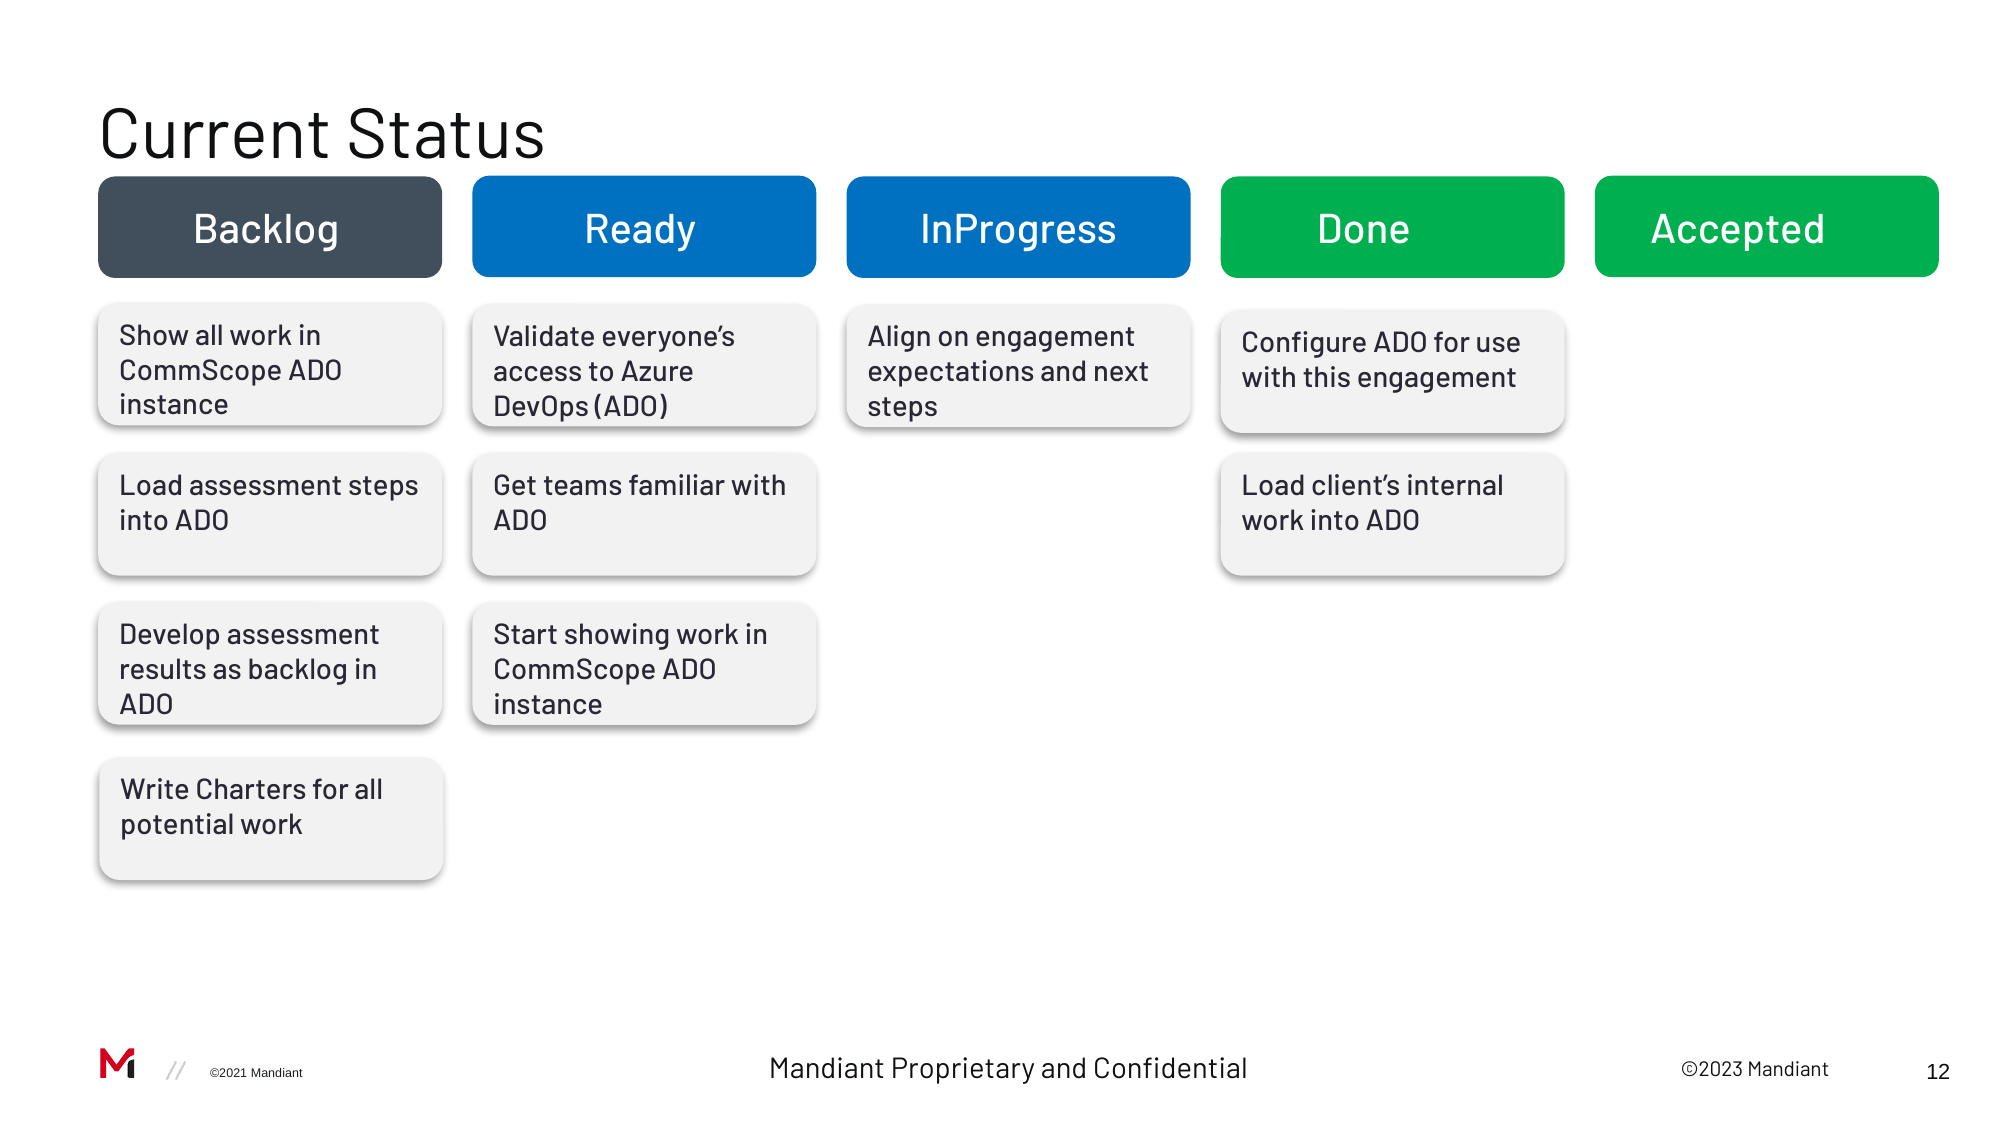

# Current Status
Ready
Accepted
Backlog
InProgress
Done
Show all work in CommScope ADO instance
Validate everyone’s access to Azure DevOps (ADO)
Align on engagement expectations and next steps
Configure ADO for use with this engagement
Load client’s internal work into ADO
Load assessment steps into ADO
Get teams familiar with ADO
Develop assessment results as backlog in ADO
Start showing work in CommScope ADO instance
Write Charters for all potential work
Mandiant Proprietary and Confidential